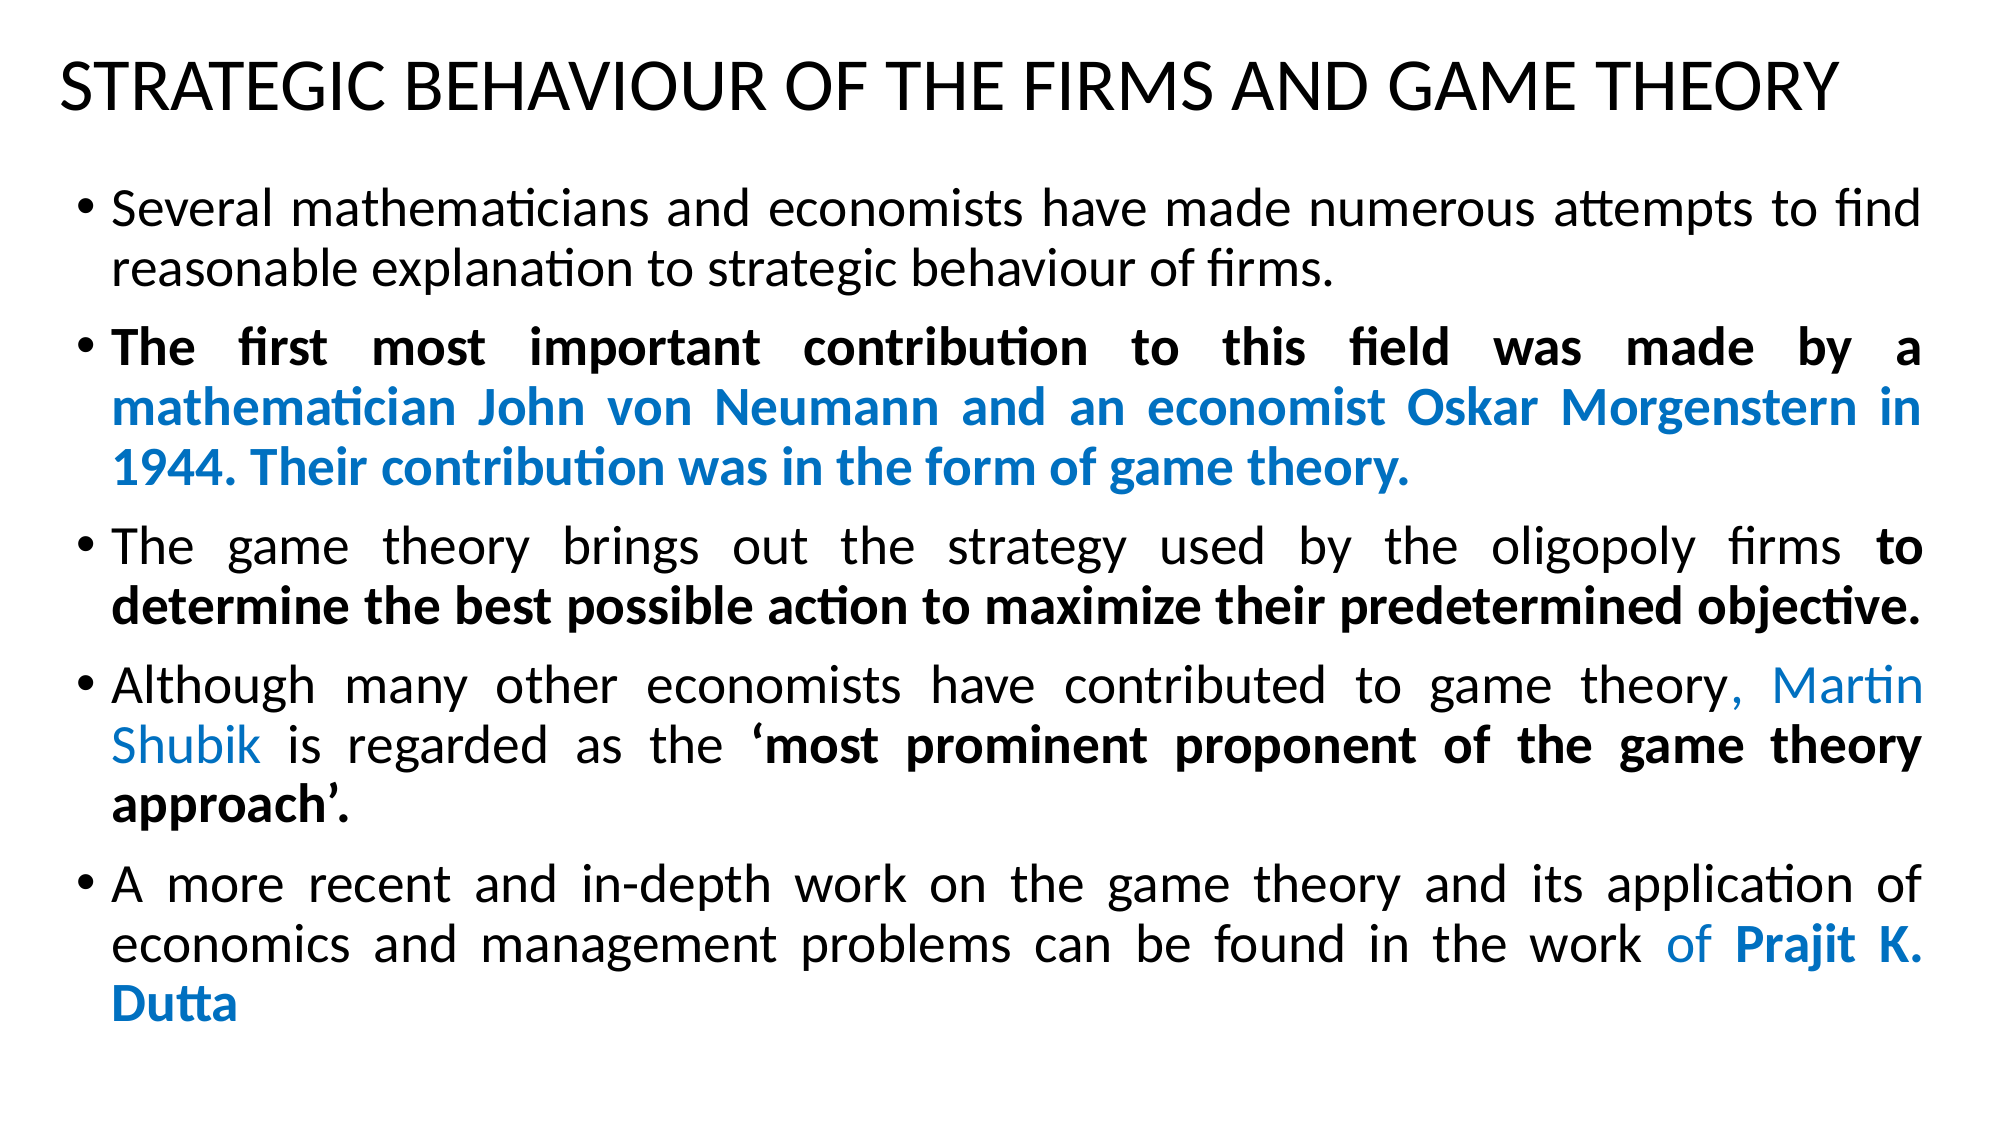

# STRATEGIC BEHAVIOUR OF THE FIRMS AND GAME THEORY
Several mathematicians and economists have made numerous attempts to find reasonable explanation to strategic behaviour of firms.
The first most important contribution to this field was made by a mathematician John von Neumann and an economist Oskar Morgenstern in 1944. Their contribution was in the form of game theory.
The game theory brings out the strategy used by the oligopoly firms to determine the best possible action to maximize their predetermined objective.
Although many other economists have contributed to game theory, Martin Shubik is regarded as the ‘most prominent proponent of the game theory approach’.
A more recent and in-depth work on the game theory and its application of economics and management problems can be found in the work of Prajit K. Dutta